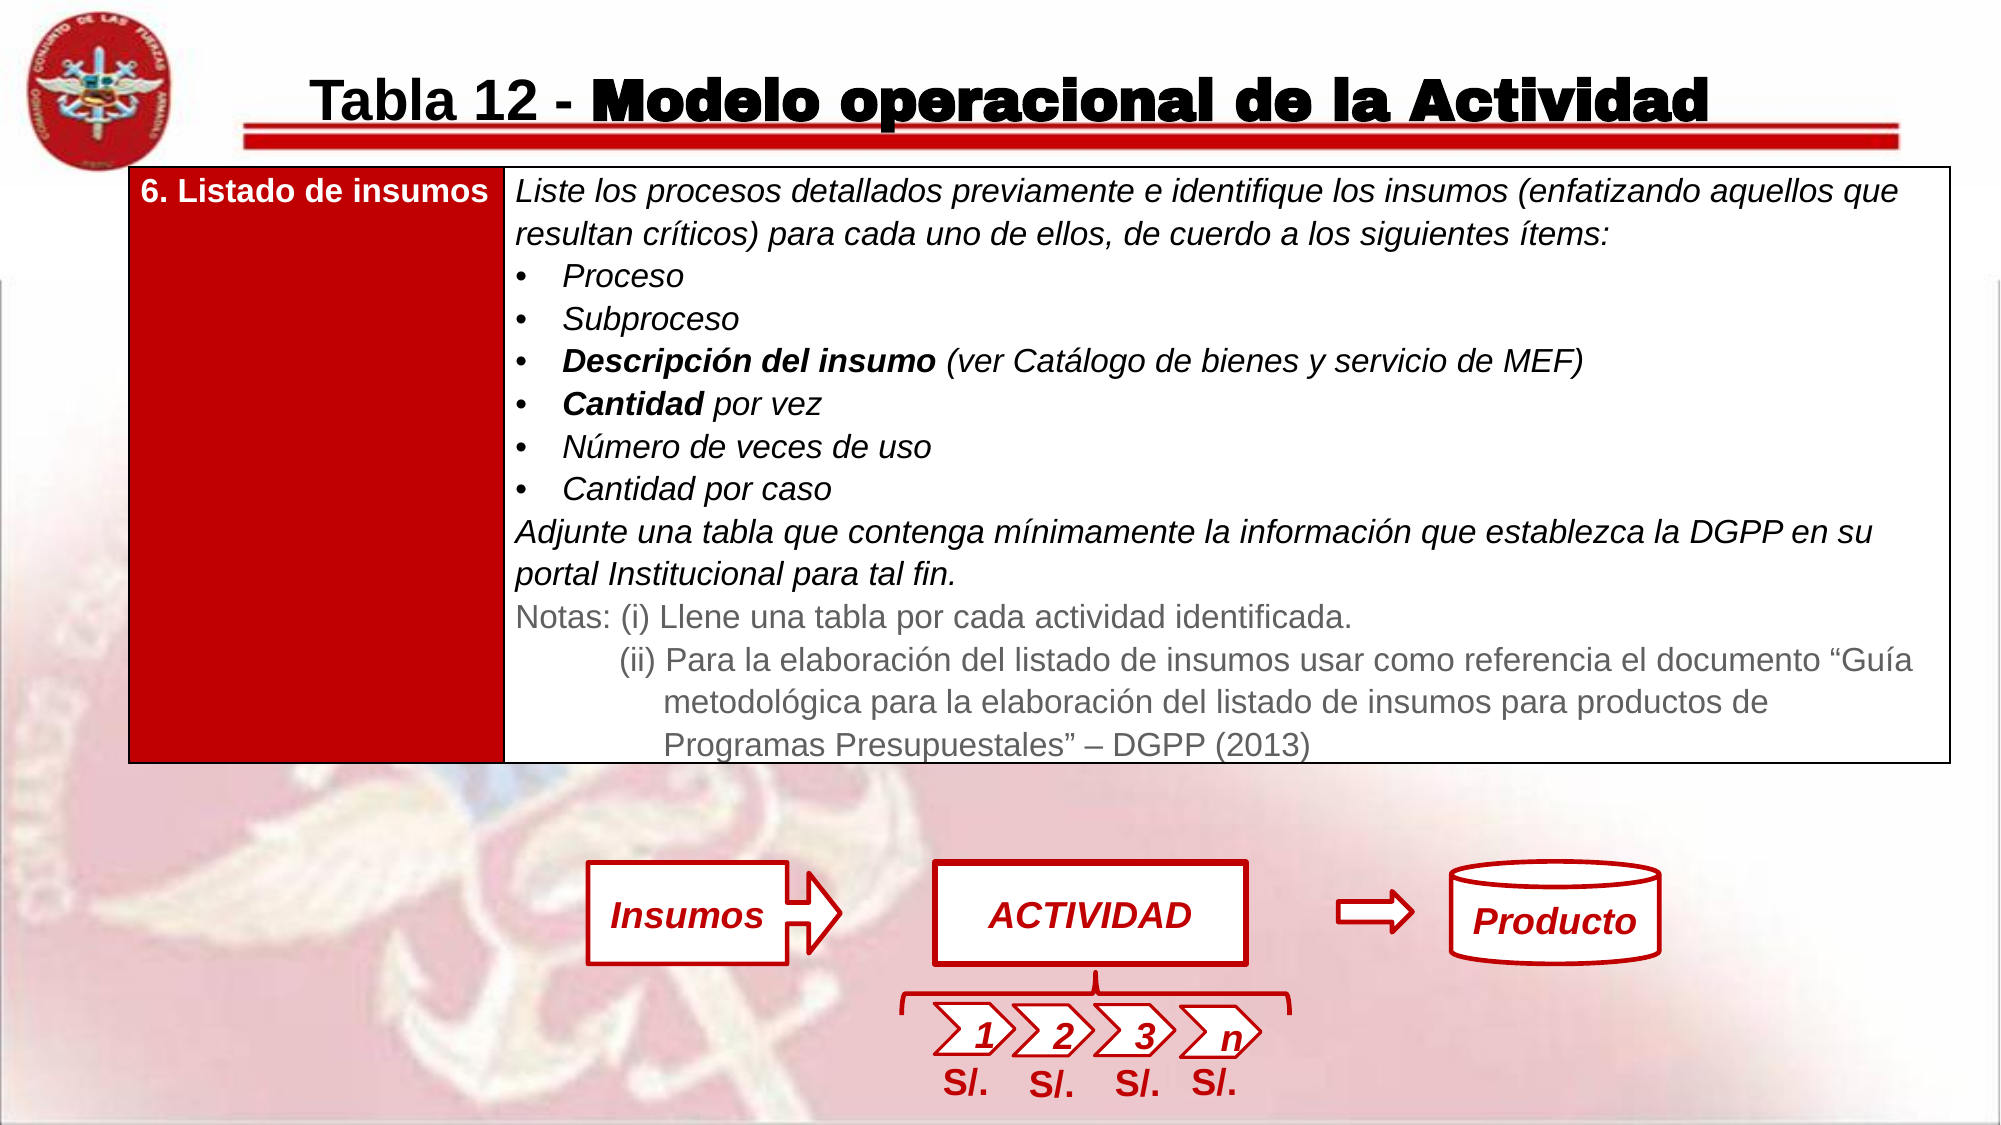

# Tabla 12 - Modelo operacional de la Actividad
| 6. Listado de insumos | Liste los procesos detallados previamente e identifique los insumos (enfatizando aquellos que resultan críticos) para cada uno de ellos, de cuerdo a los siguientes ítems: Proceso Subproceso Descripción del insumo (ver Catálogo de bienes y servicio de MEF) Cantidad por vez Número de veces de uso Cantidad por caso Adjunte una tabla que contenga mínimamente la información que establezca la DGPP en su portal Institucional para tal fin. Notas: (i) Llene una tabla por cada actividad identificada. (ii) Para la elaboración del listado de insumos usar como referencia el documento “Guía metodológica para la elaboración del listado de insumos para productos de Programas Presupuestales” – DGPP (2013) |
| --- | --- |

Producto
ACTIVIDAD
Insumos

1
3
2
n
S/.
S/.
S/.
S/.